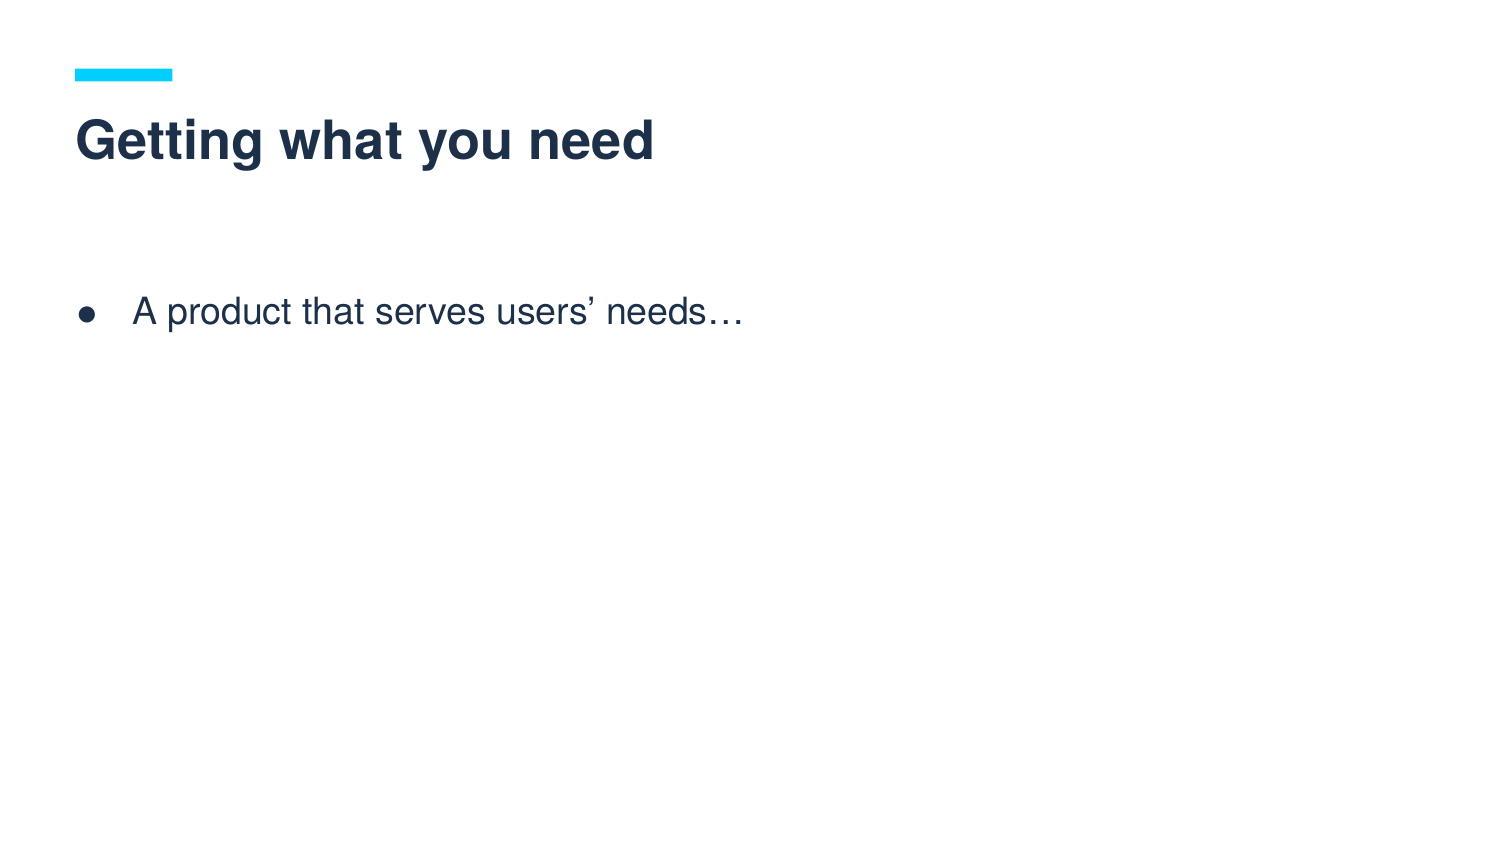

Getting what you need
A product that serves users’ needs…